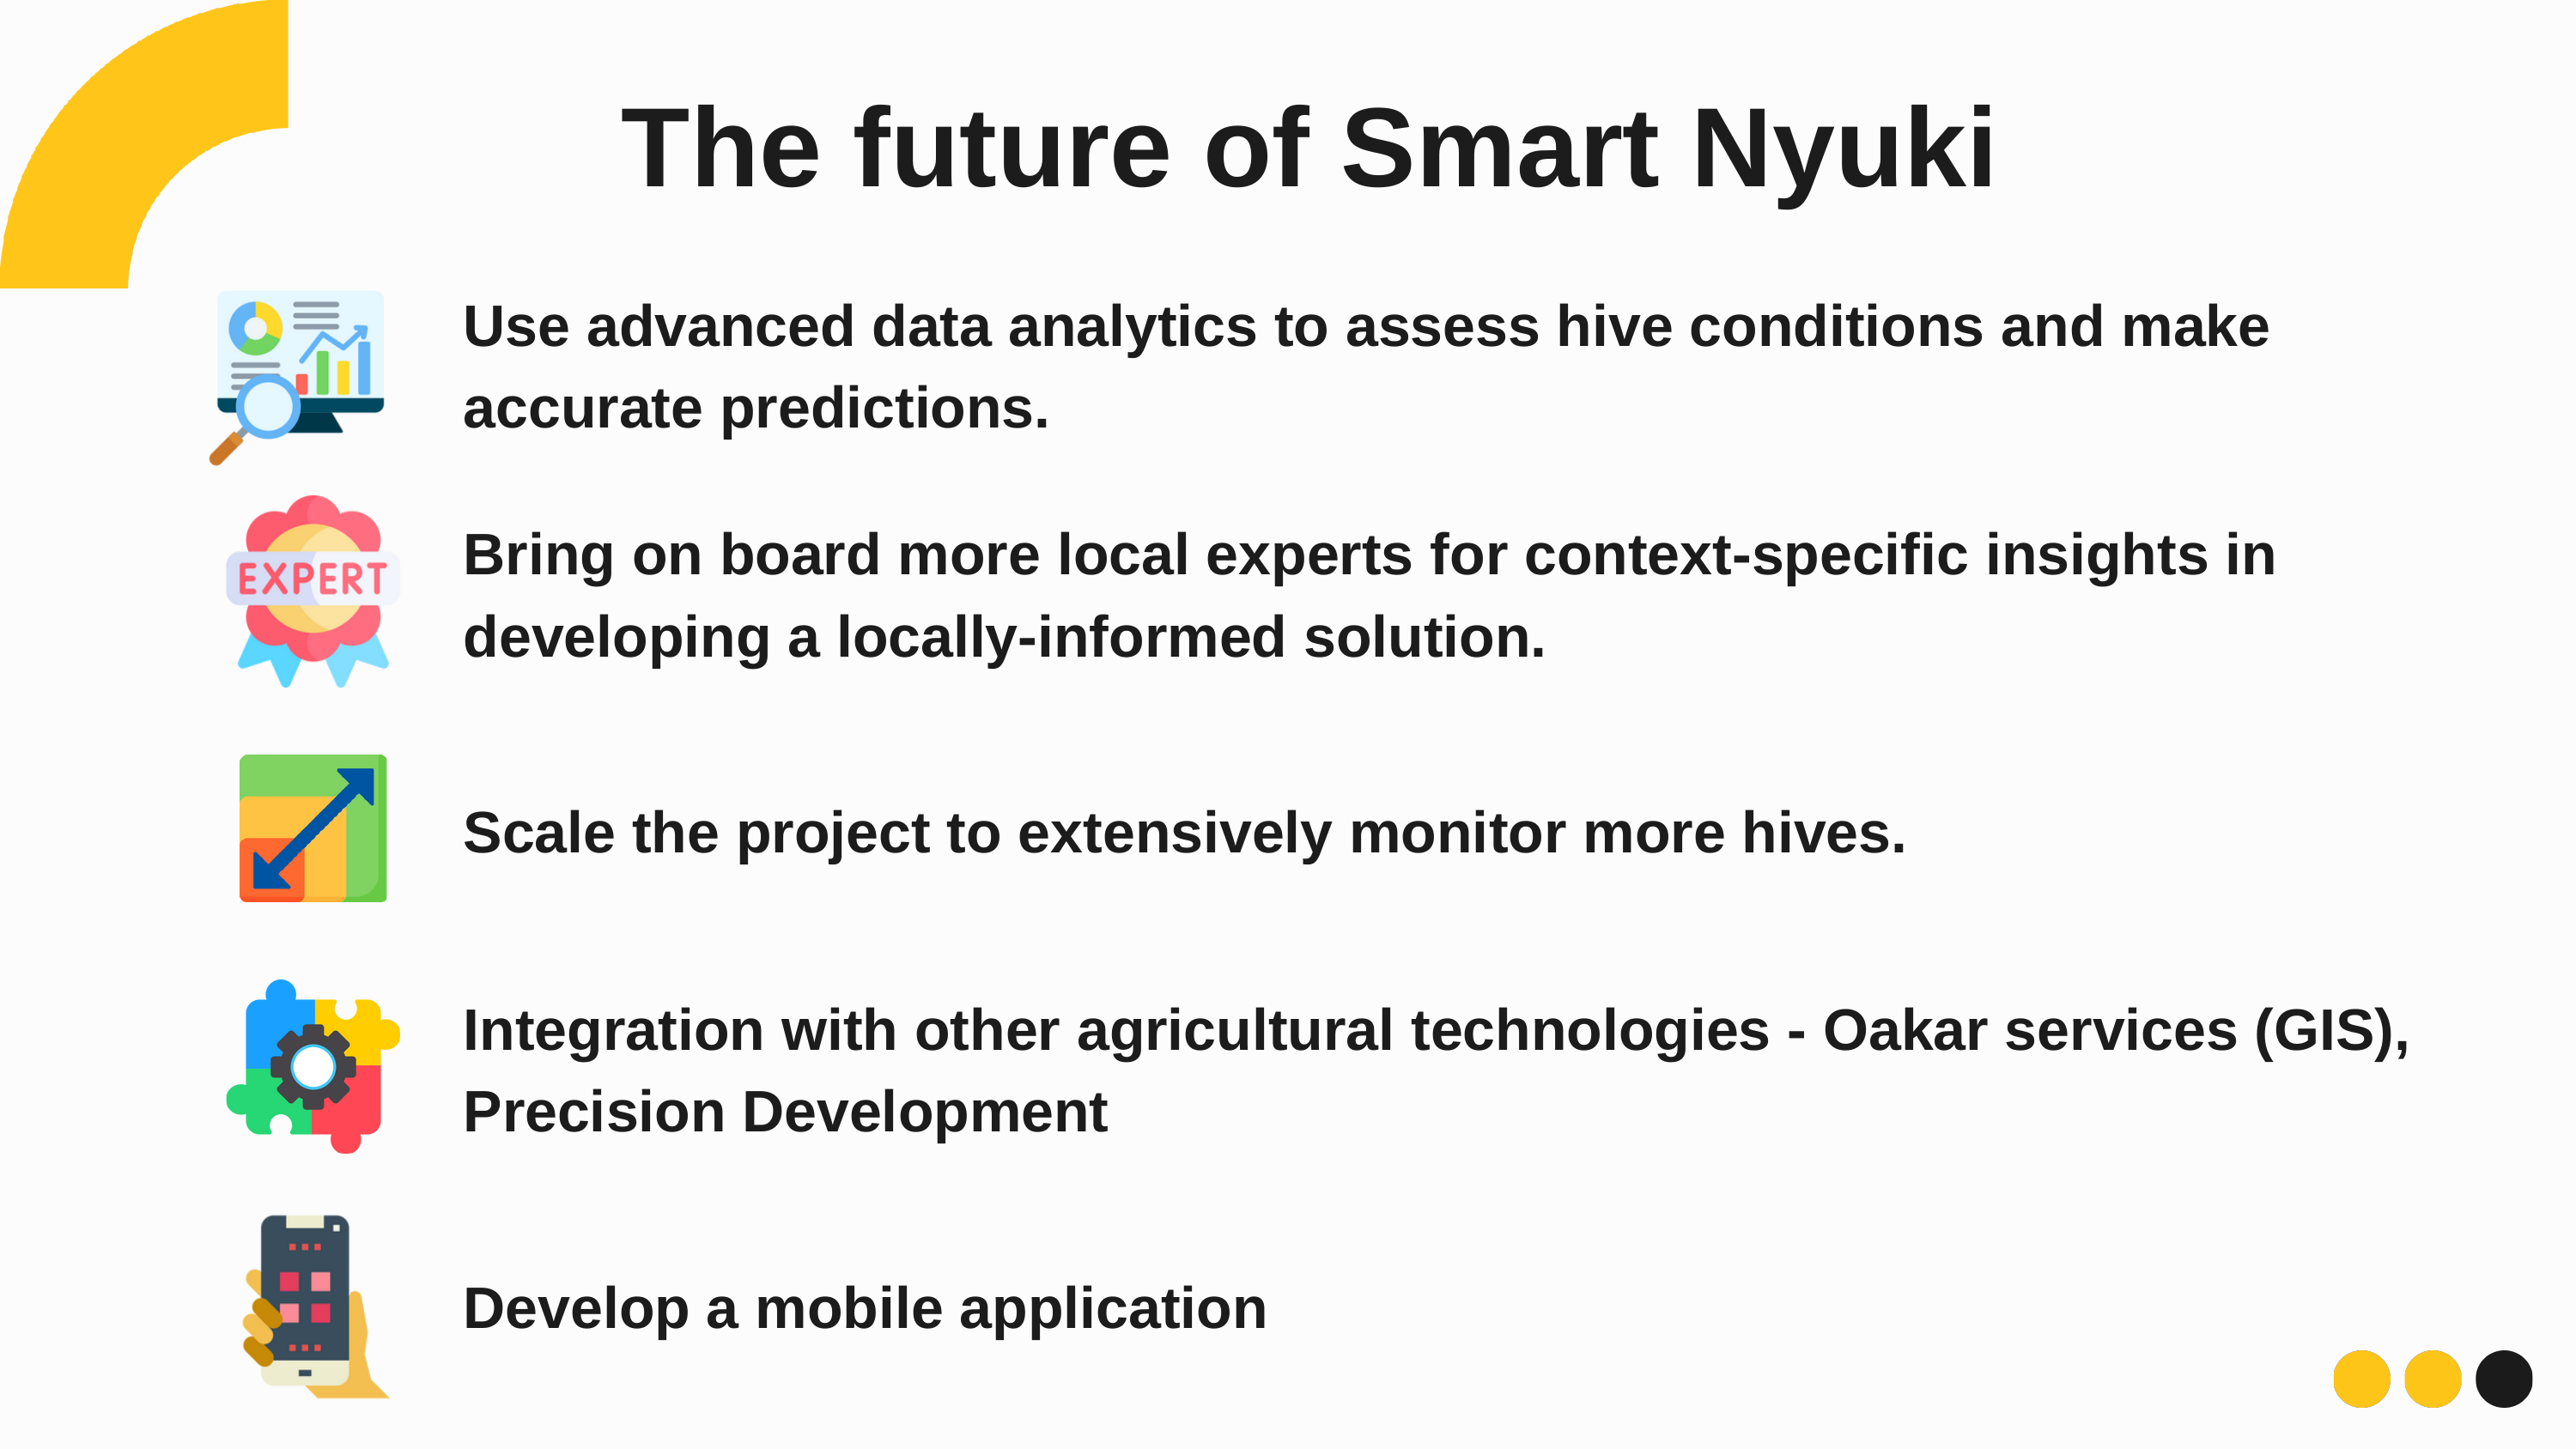

The future of Smart Nyuki
Use advanced data analytics to assess hive conditions and make accurate predictions.

Bring on board more local experts for context-specific insights in developing a locally-informed solution.

Scale the project to extensively monitor more hives.

Integration with other agricultural technologies - Oakar services (GIS), Precision Development

Develop a mobile application